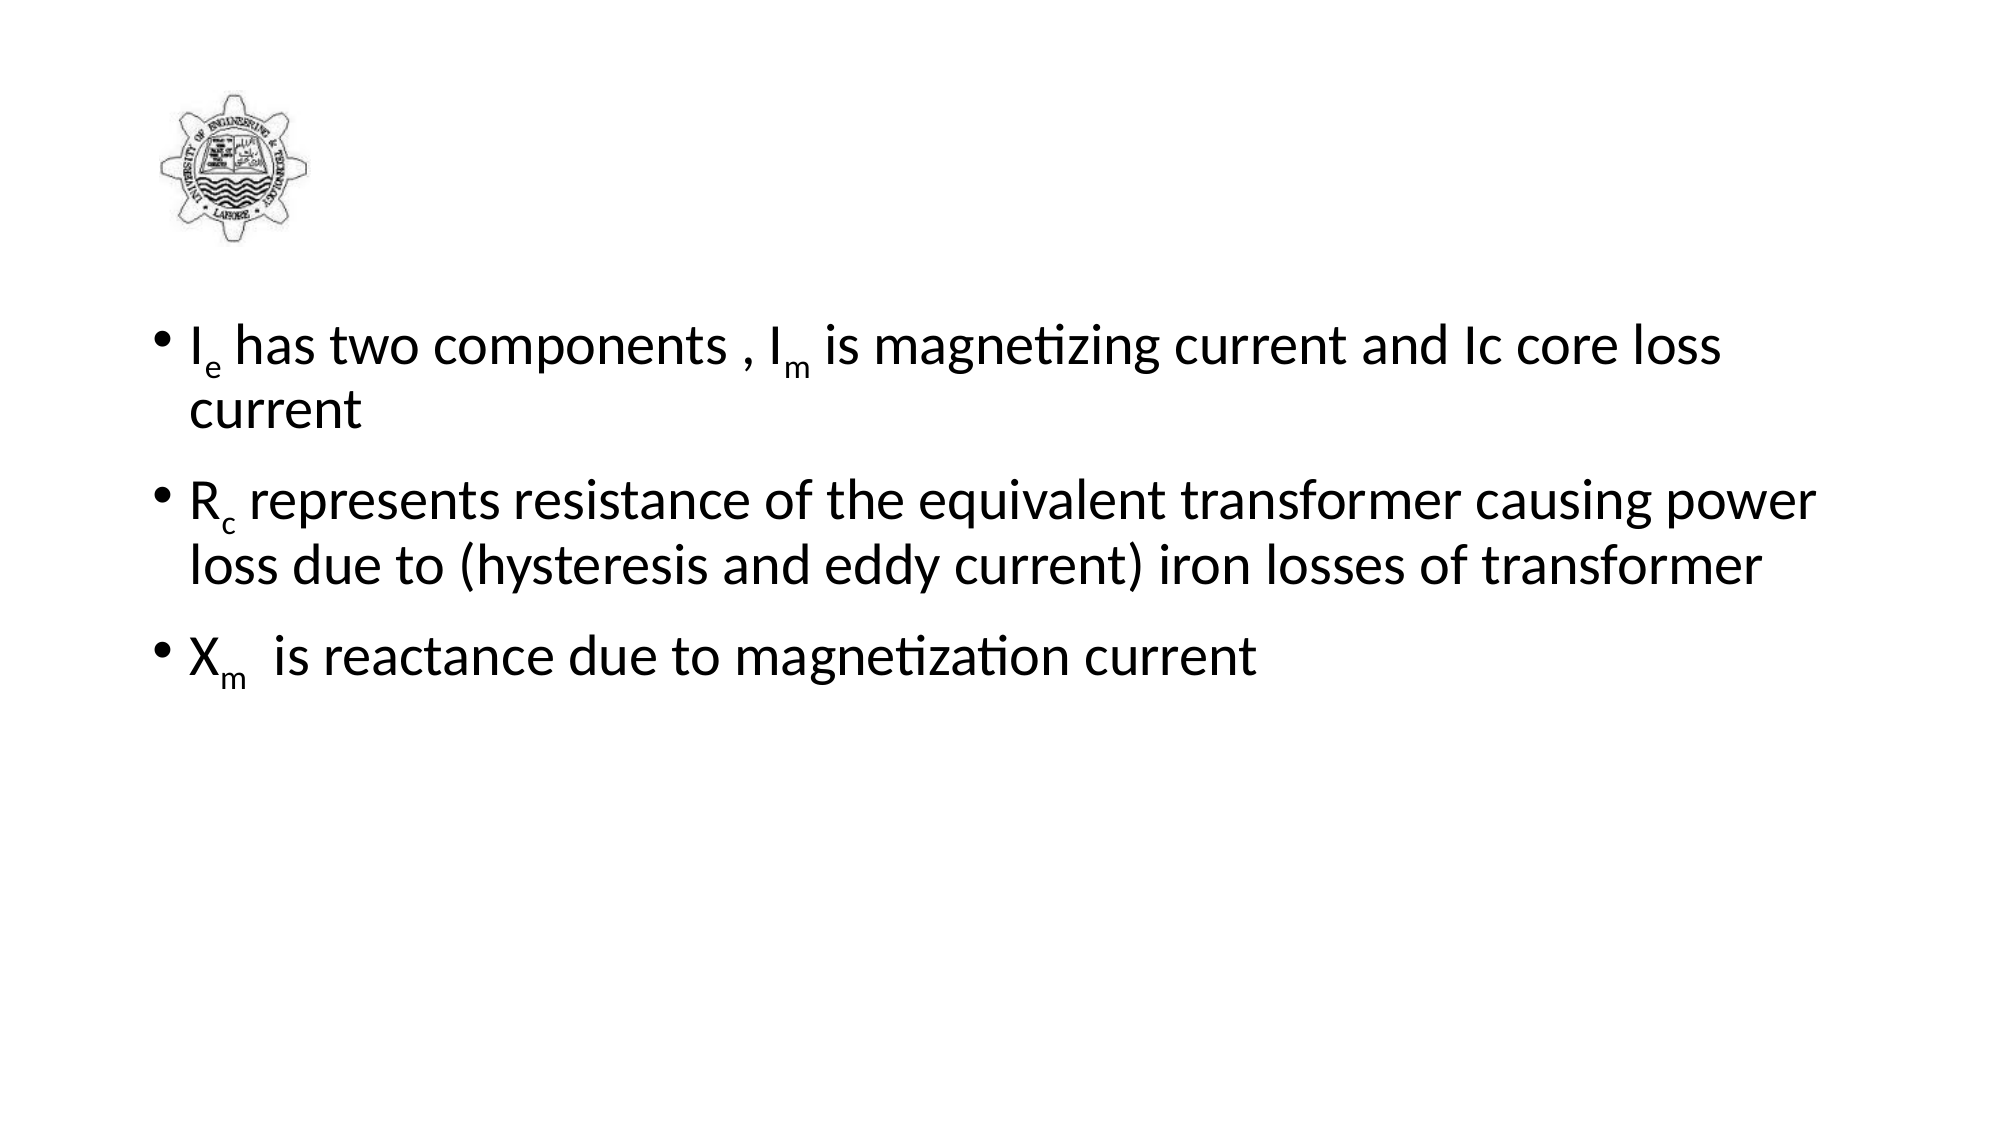

#
Ie has two components , Im is magnetizing current and Ic core loss current
Rc represents resistance of the equivalent transformer causing power loss due to (hysteresis and eddy current) iron losses of transformer
Xm  is reactance due to magnetization current